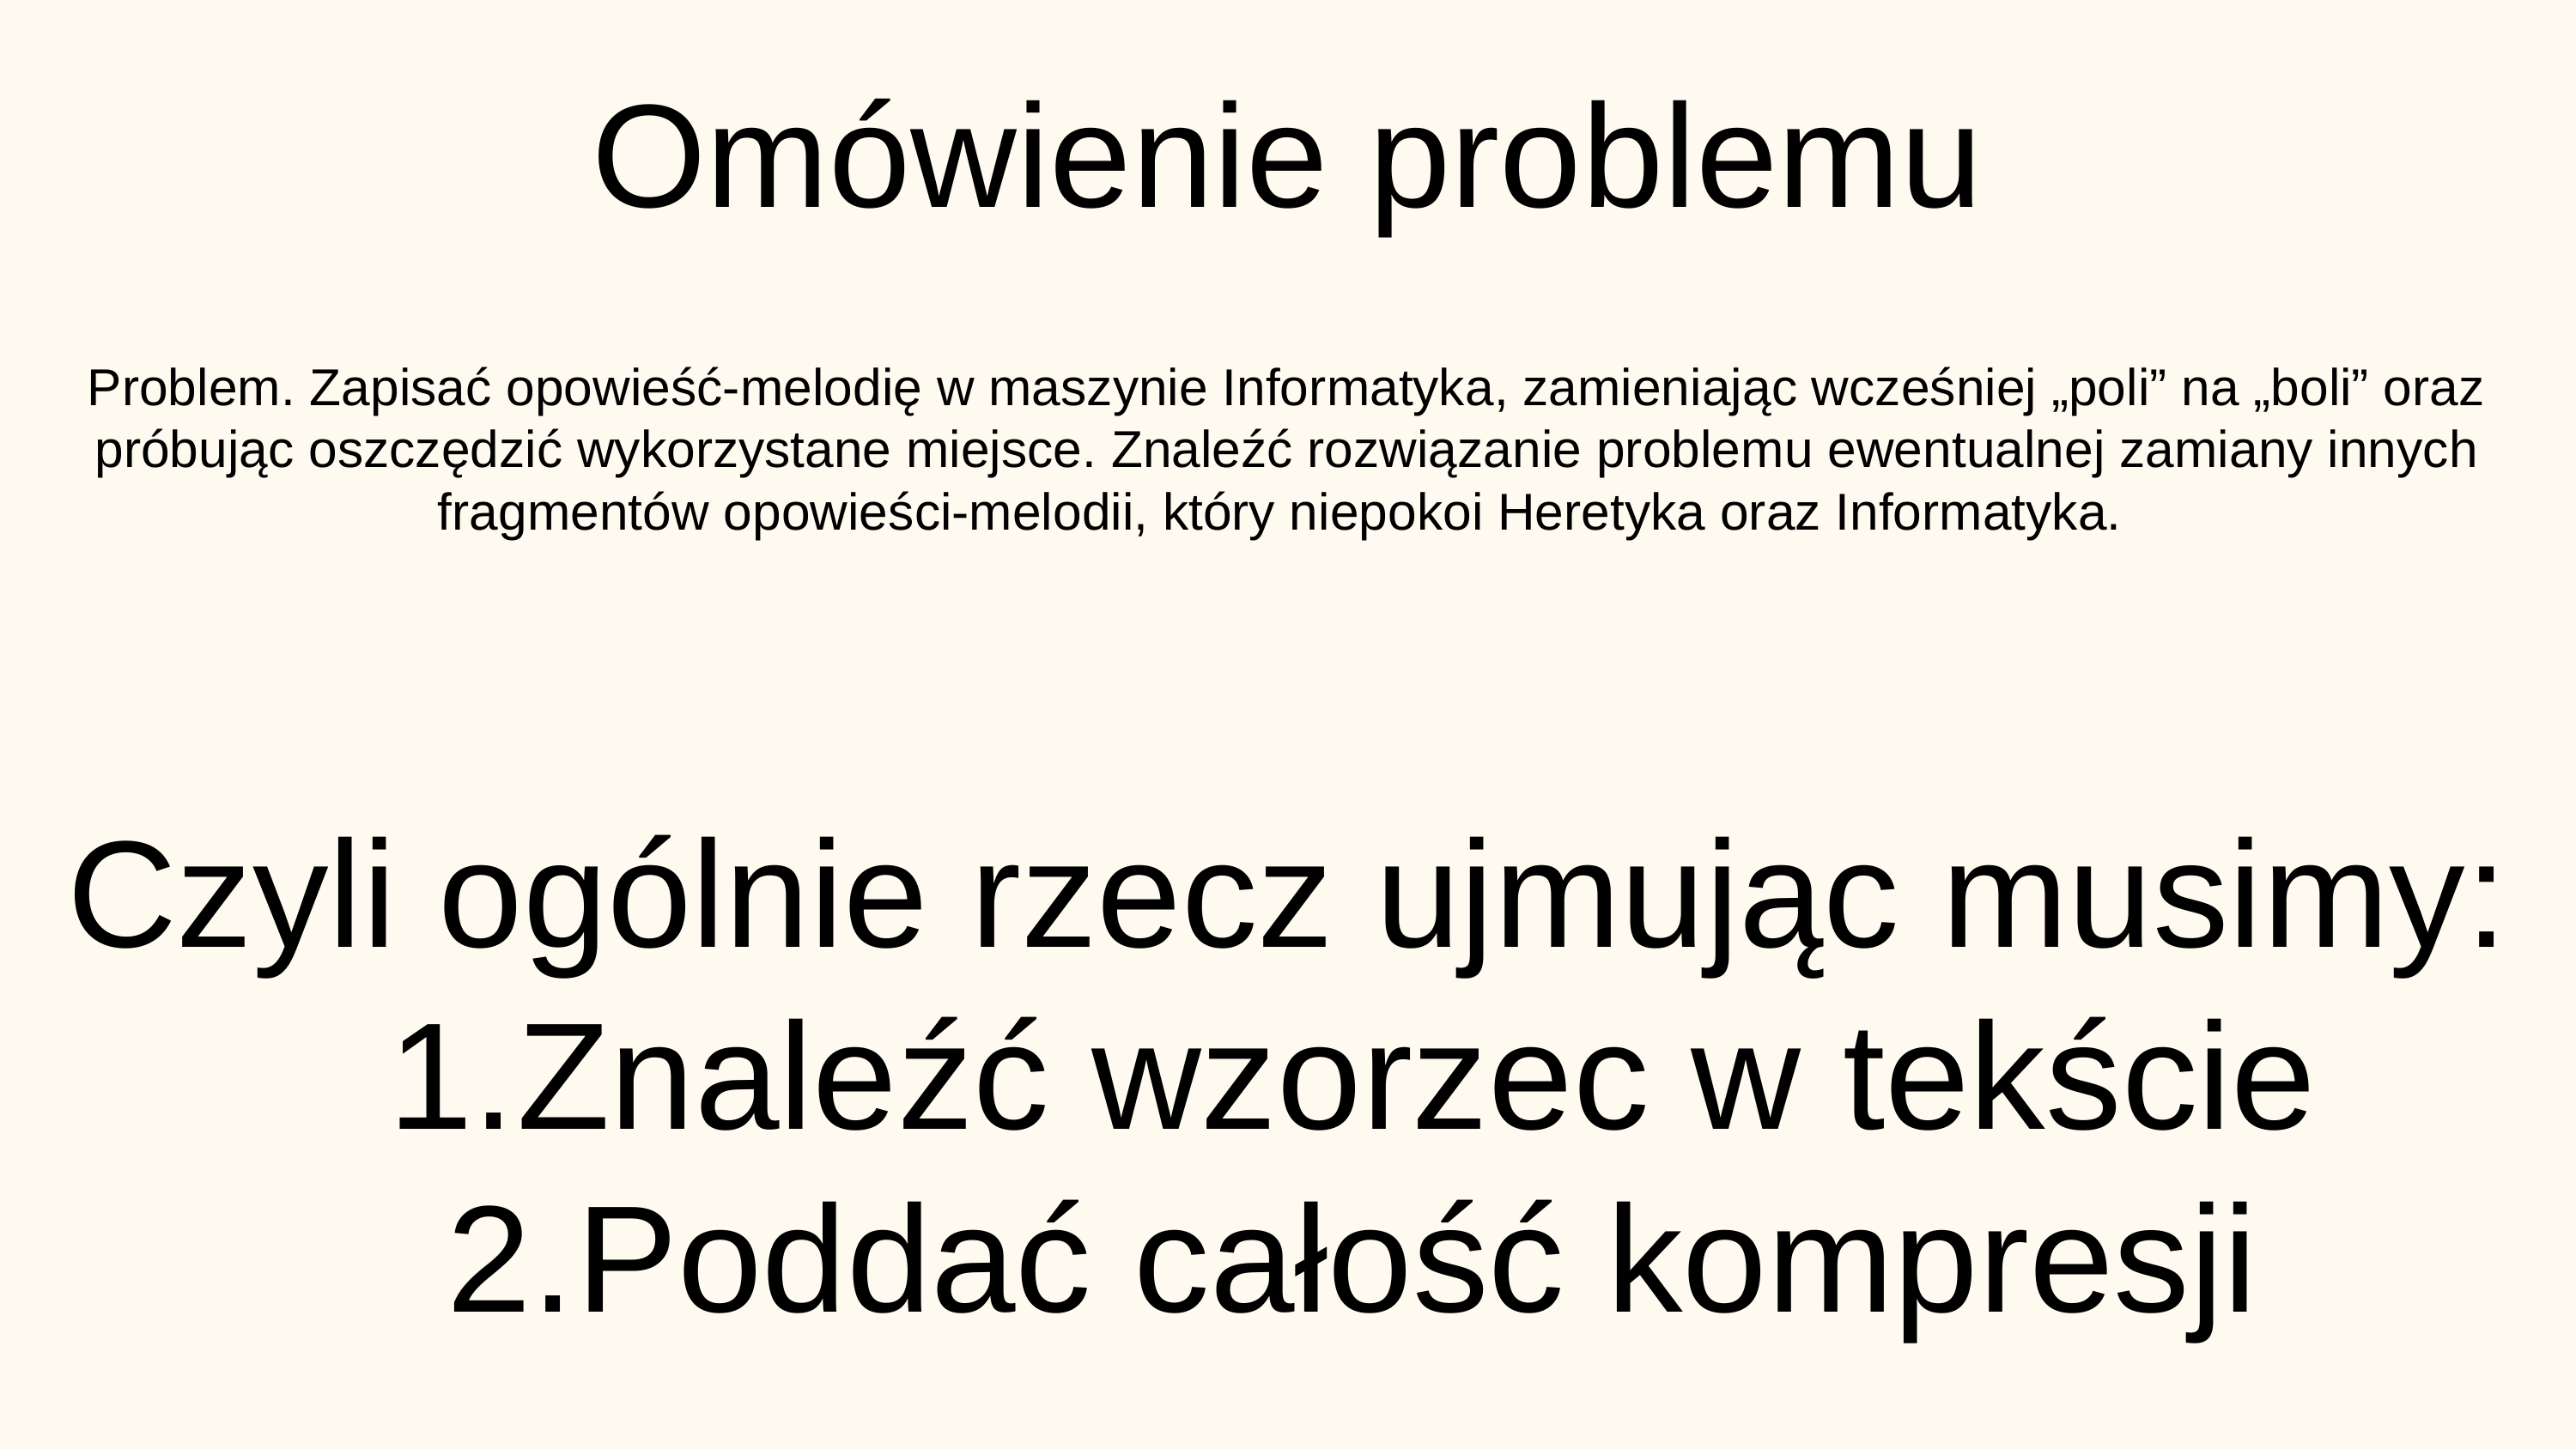

Omówienie problemu
Problem. Zapisać opowieść-melodię w maszynie Informatyka, zamieniając wcześniej „poli” na „boli” oraz próbując oszczędzić wykorzystane miejsce. Znaleźć rozwiązanie problemu ewentualnej zamiany innych fragmentów opowieści-melodii, który niepokoi Heretyka oraz Informatyka.
Czyli ogólnie rzecz ujmując musimy:
Znaleźć wzorzec w tekście
Poddać całość kompresji